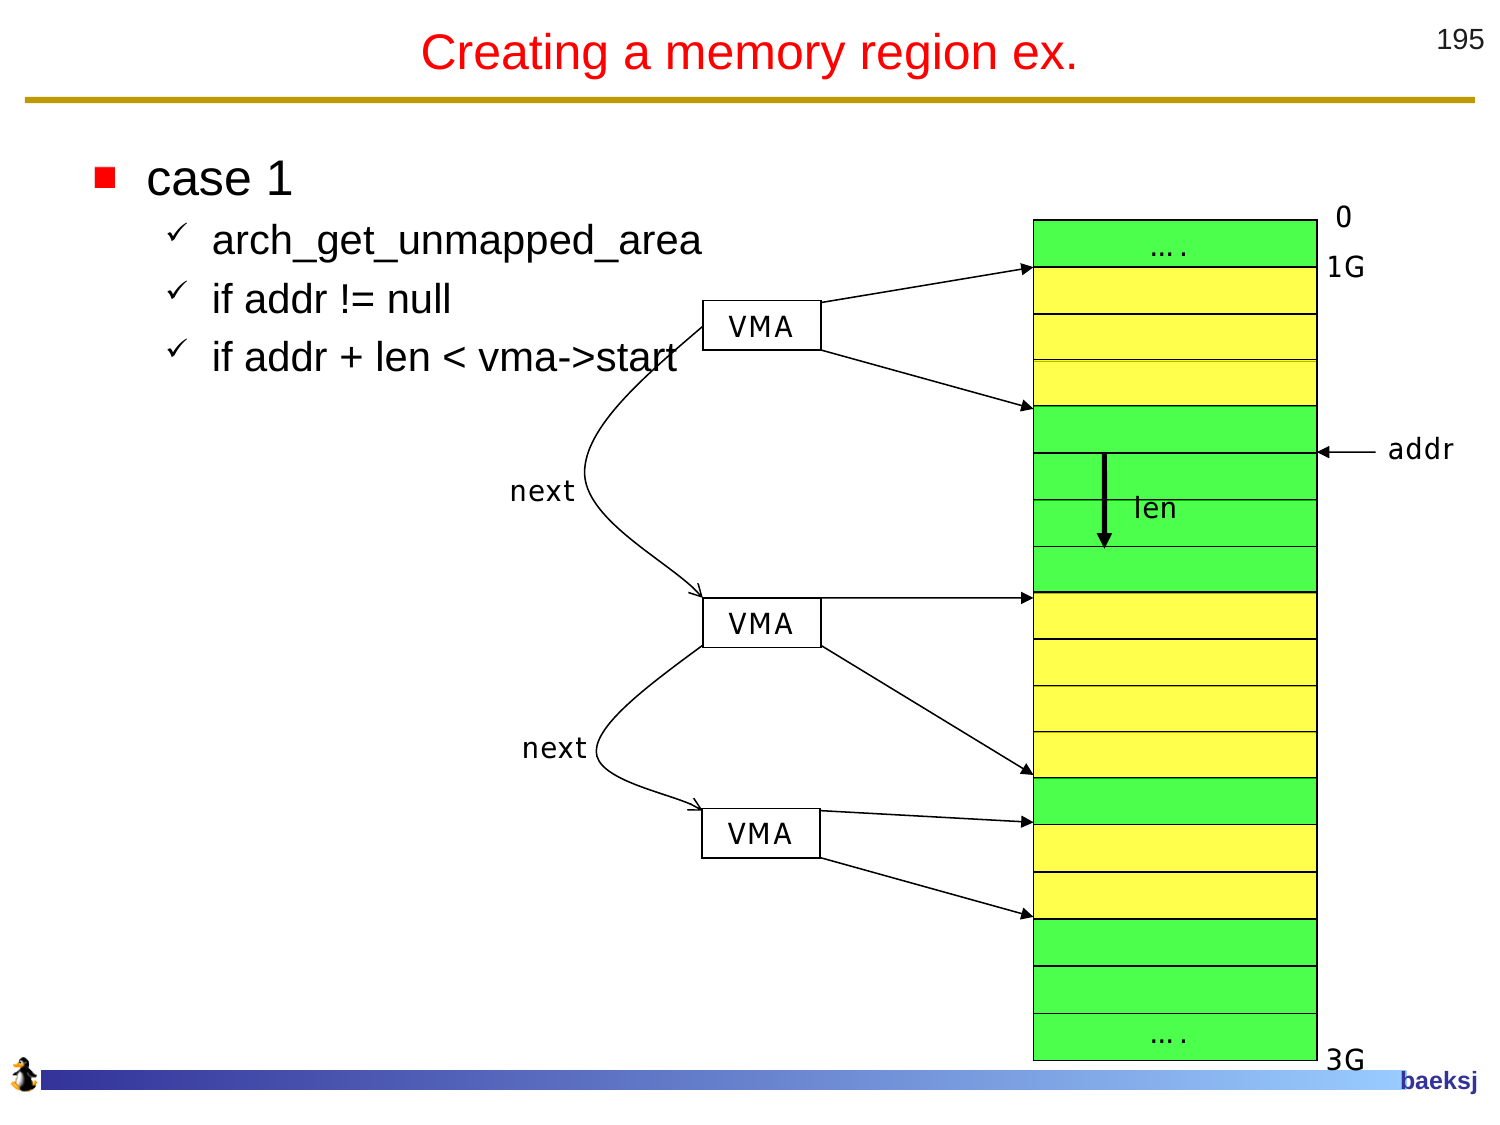

# Creating a memory region ex.
195
case 1
arch_get_unmapped_area
if addr != null
if addr + len < vma->start
0

….
1G

VMA

addr

next
len

VMA

next

VMA

….

3G